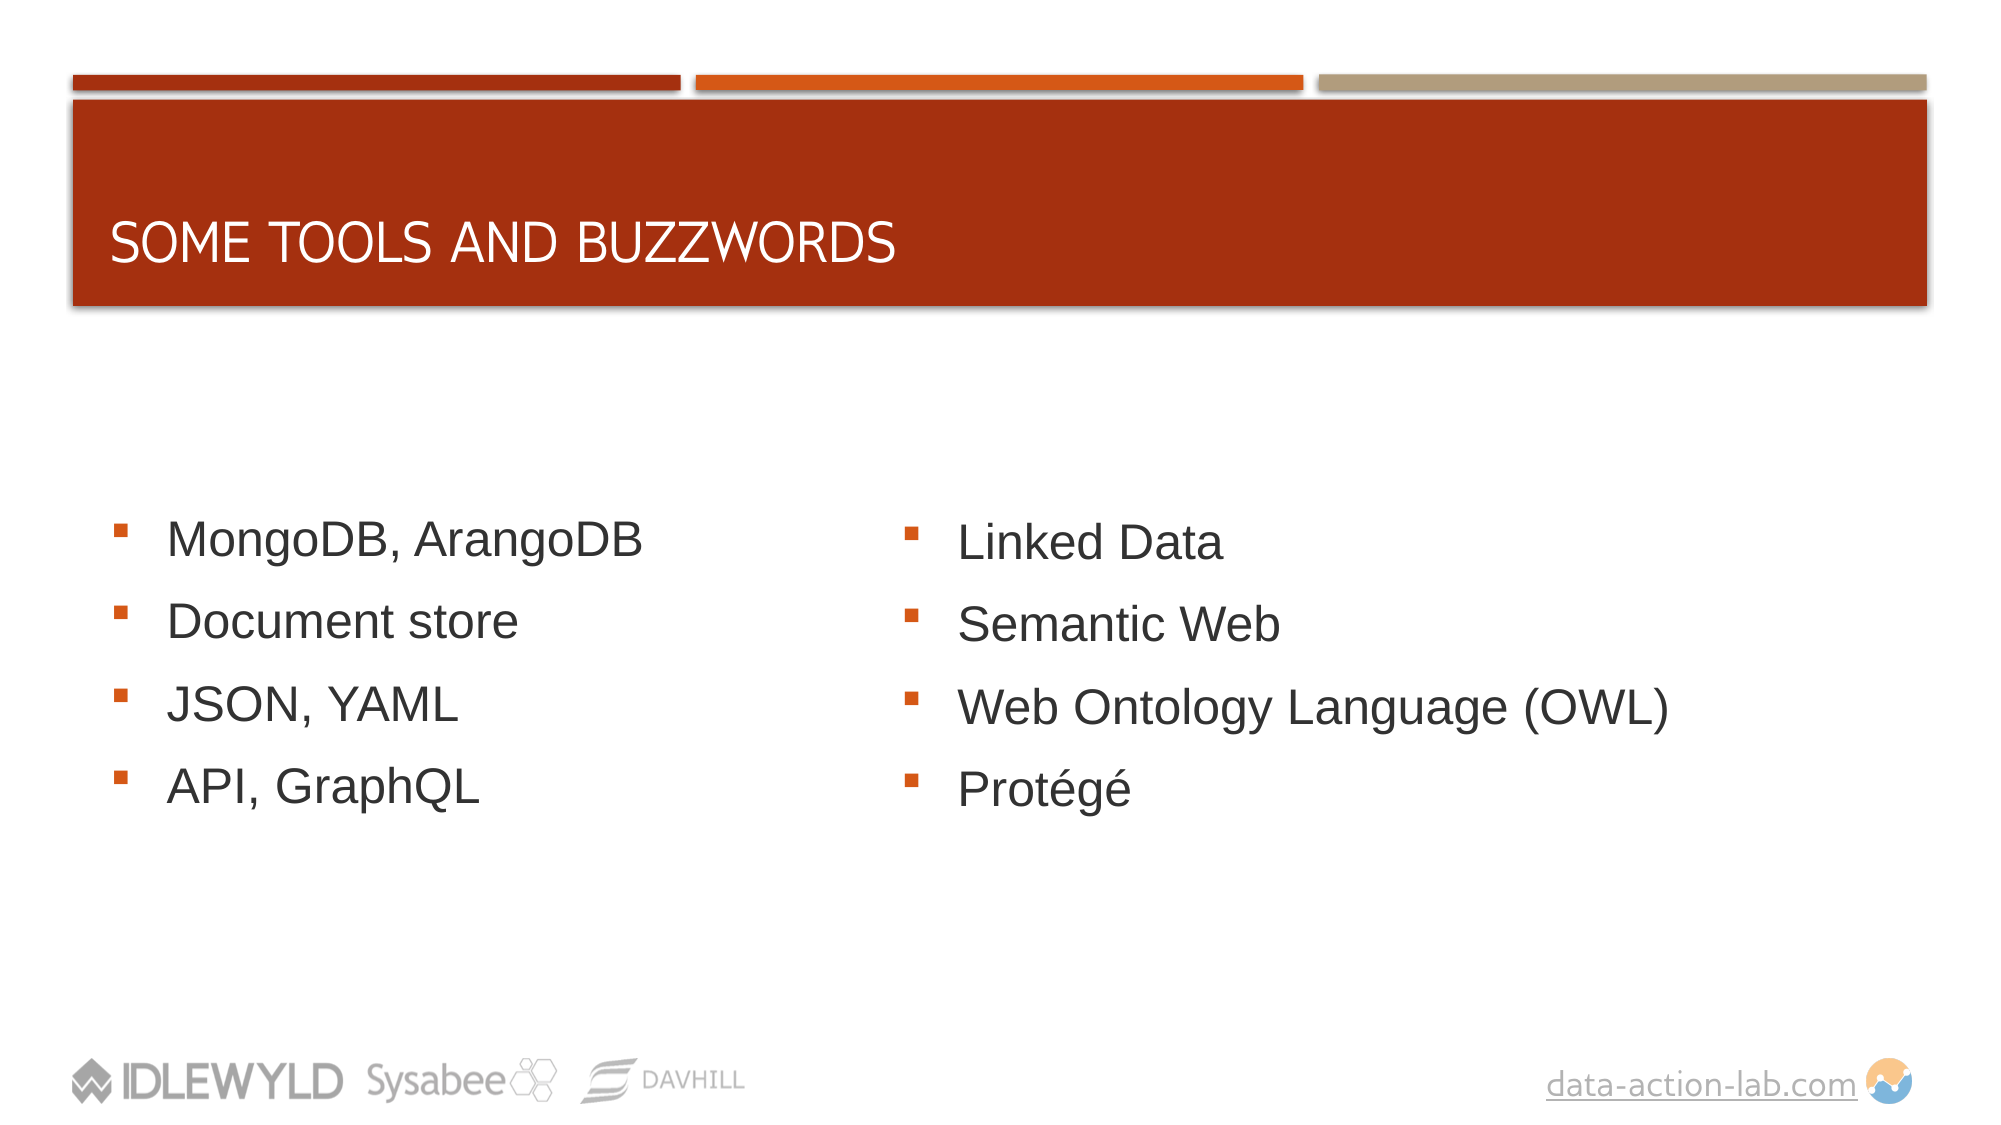

# Some Tools and Buzzwords
Linked Data
Semantic Web
Web Ontology Language (OWL)
Protégé
MongoDB, ArangoDB
Document store
JSON, YAML
API, GraphQL